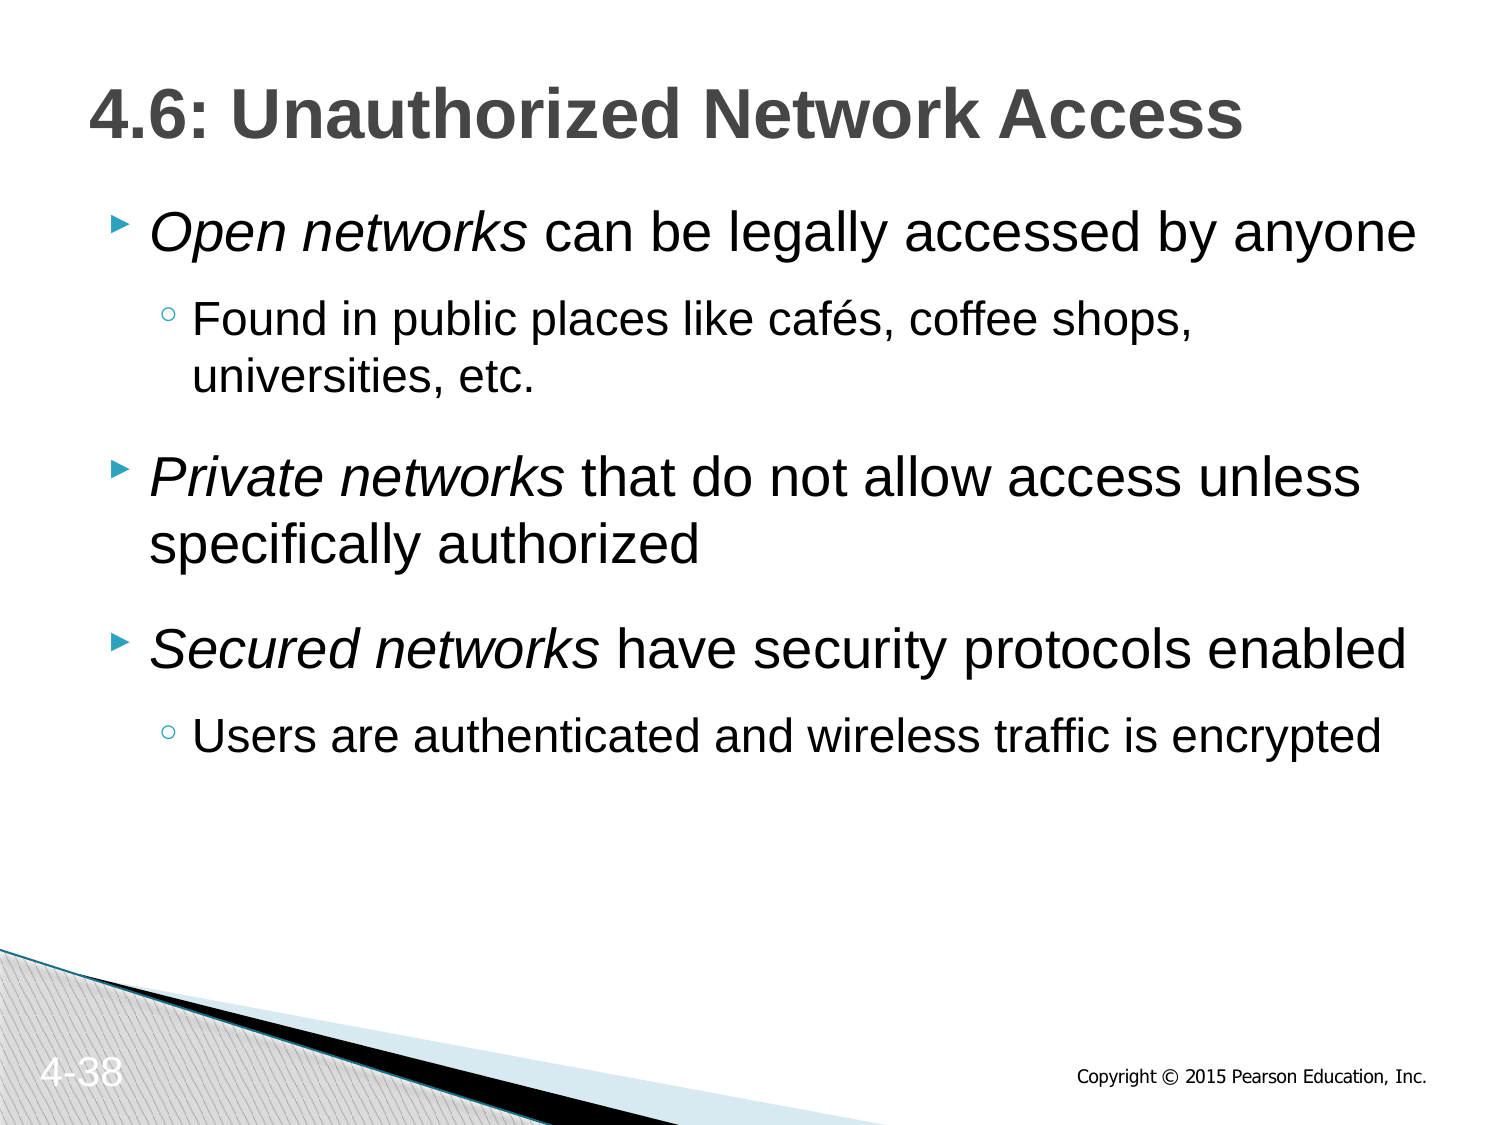

# 4.6: Unauthorized Network Access
Open networks can be legally accessed by anyone
Found in public places like cafés, coffee shops, universities, etc.
Private networks that do not allow access unless specifically authorized
Secured networks have security protocols enabled
Users are authenticated and wireless traffic is encrypted
4-38